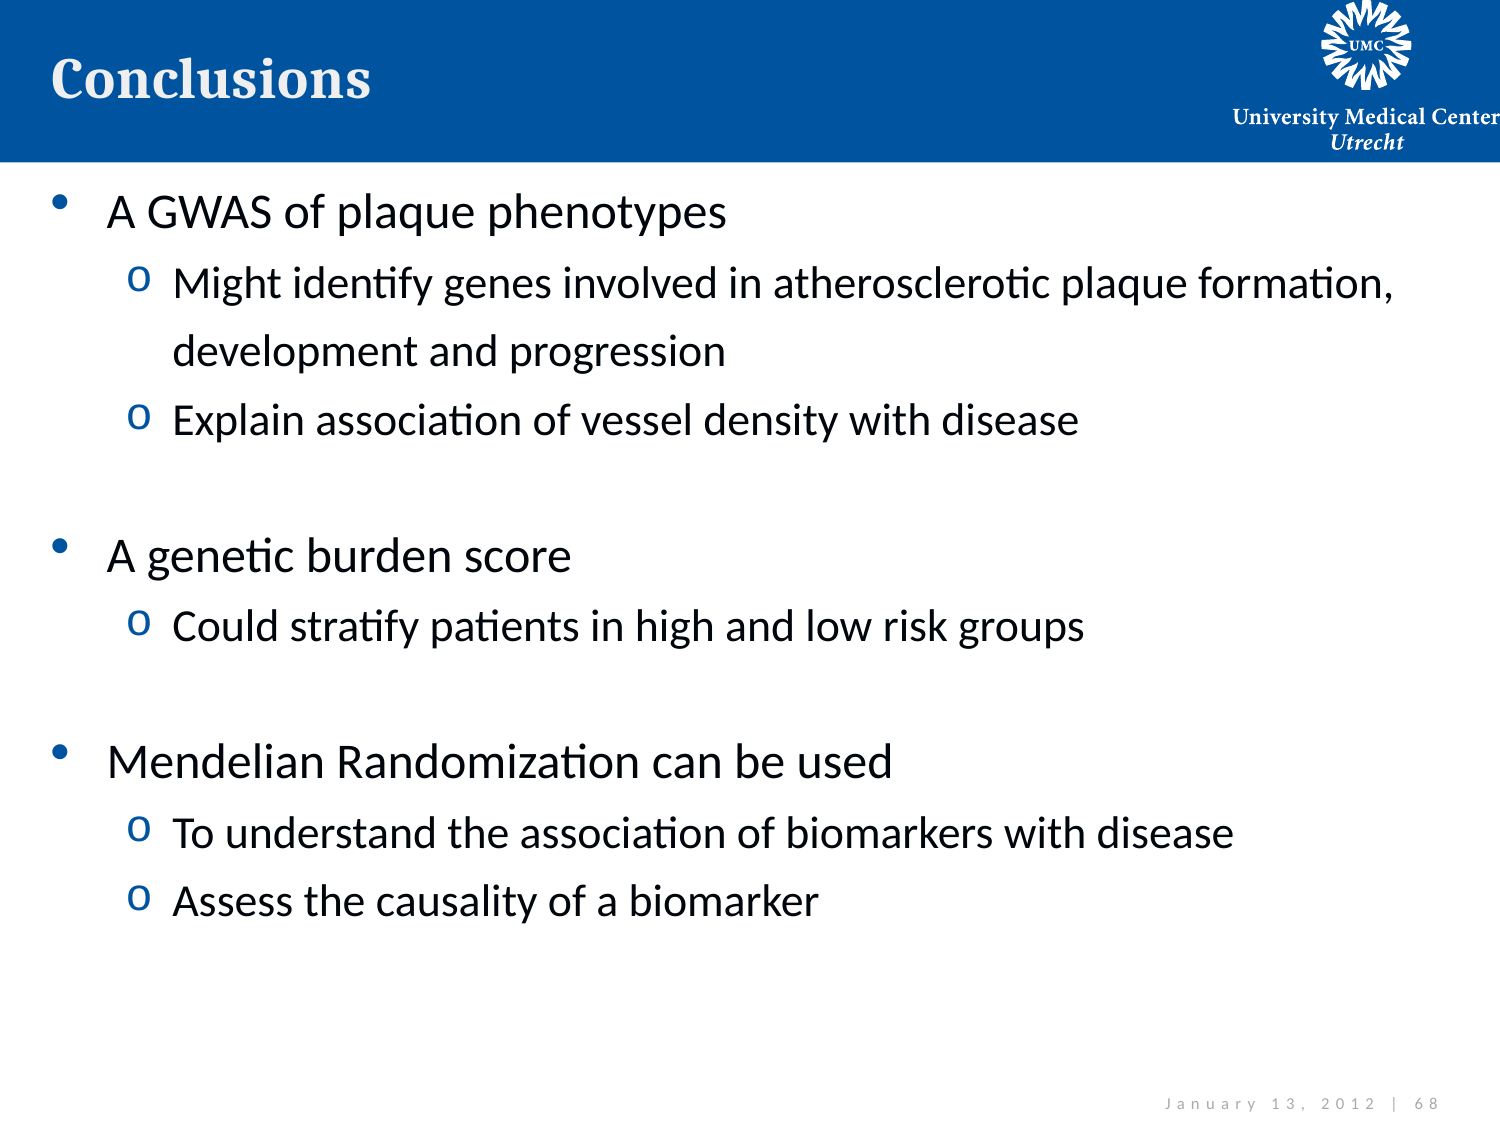

# Conclusions
A GWAS of plaque phenotypes
Might identify genes involved in atherosclerotic plaque formation, development and progression
Explain association of vessel density with disease

A genetic burden score
Could stratify patients in high and low risk groups

Mendelian Randomization can be used
To understand the association of biomarkers with disease
Assess the causality of a biomarker
January 13, 2012 | 68